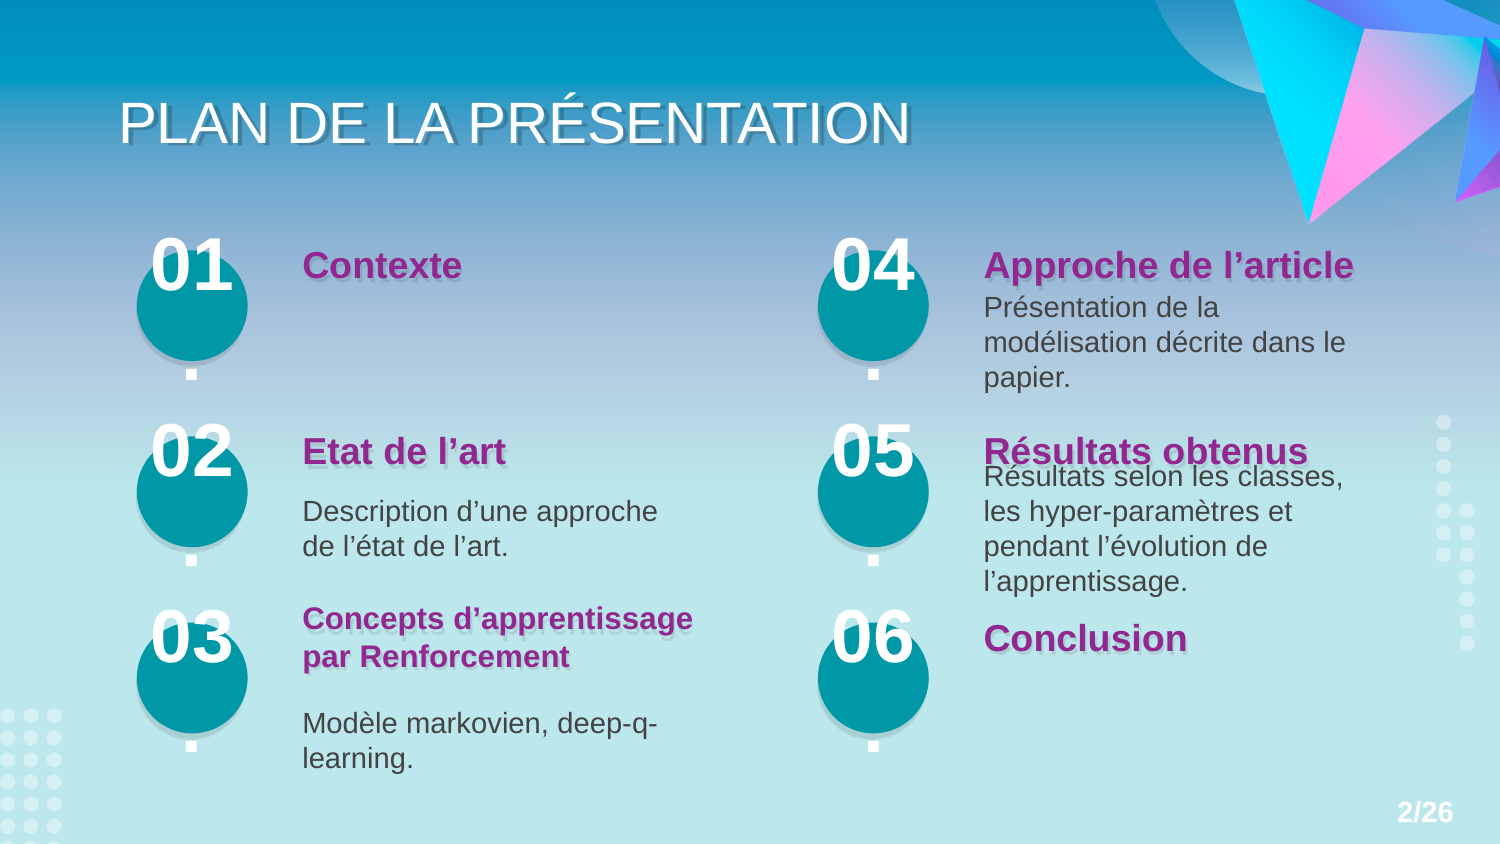

# PLAN DE LA PRÉSENTATION
01.
Contexte
04.
Approche de l’article

Présentation de la modélisation décrite dans le papier.
02.
05.
Etat de l’art
Résultats obtenus

Description d’une approche de l’état de l’art.
Résultats selon les classes, les hyper-paramètres et pendant l’évolution de l’apprentissage.
03.
Concepts d’apprentissage par Renforcement
06.
Conclusion

Modèle markovien, deep-q-learning.
2/26